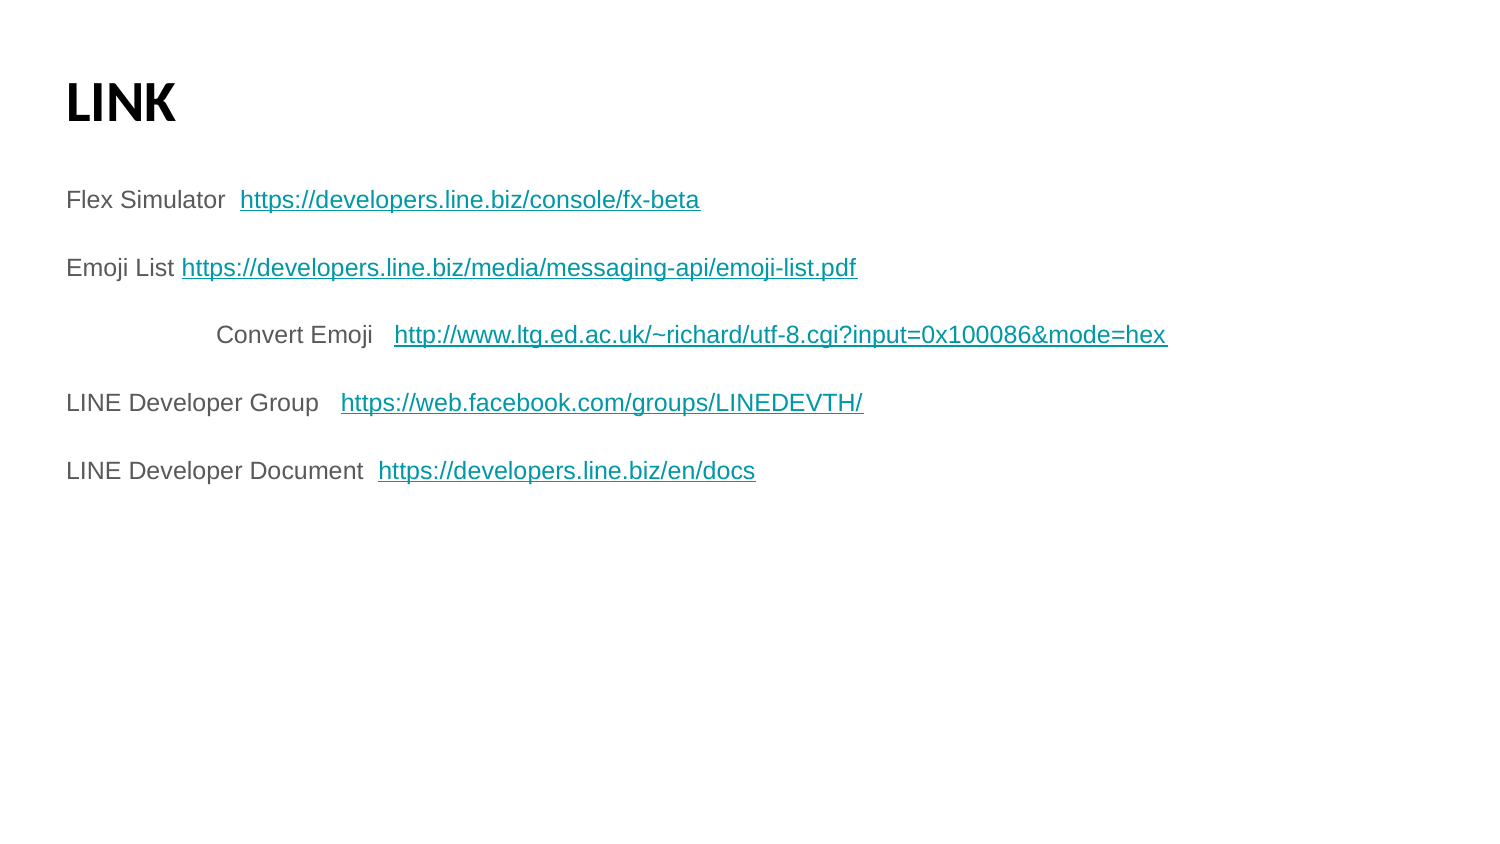

# LINK
Flex Simulator  https://developers.line.biz/console/fx-beta
Emoji List https://developers.line.biz/media/messaging-api/emoji-list.pdf
	Convert Emoji   http://www.ltg.ed.ac.uk/~richard/utf-8.cgi?input=0x100086&mode=hex
LINE Developer Group   https://web.facebook.com/groups/LINEDEVTH/
LINE Developer Document  https://developers.line.biz/en/docs